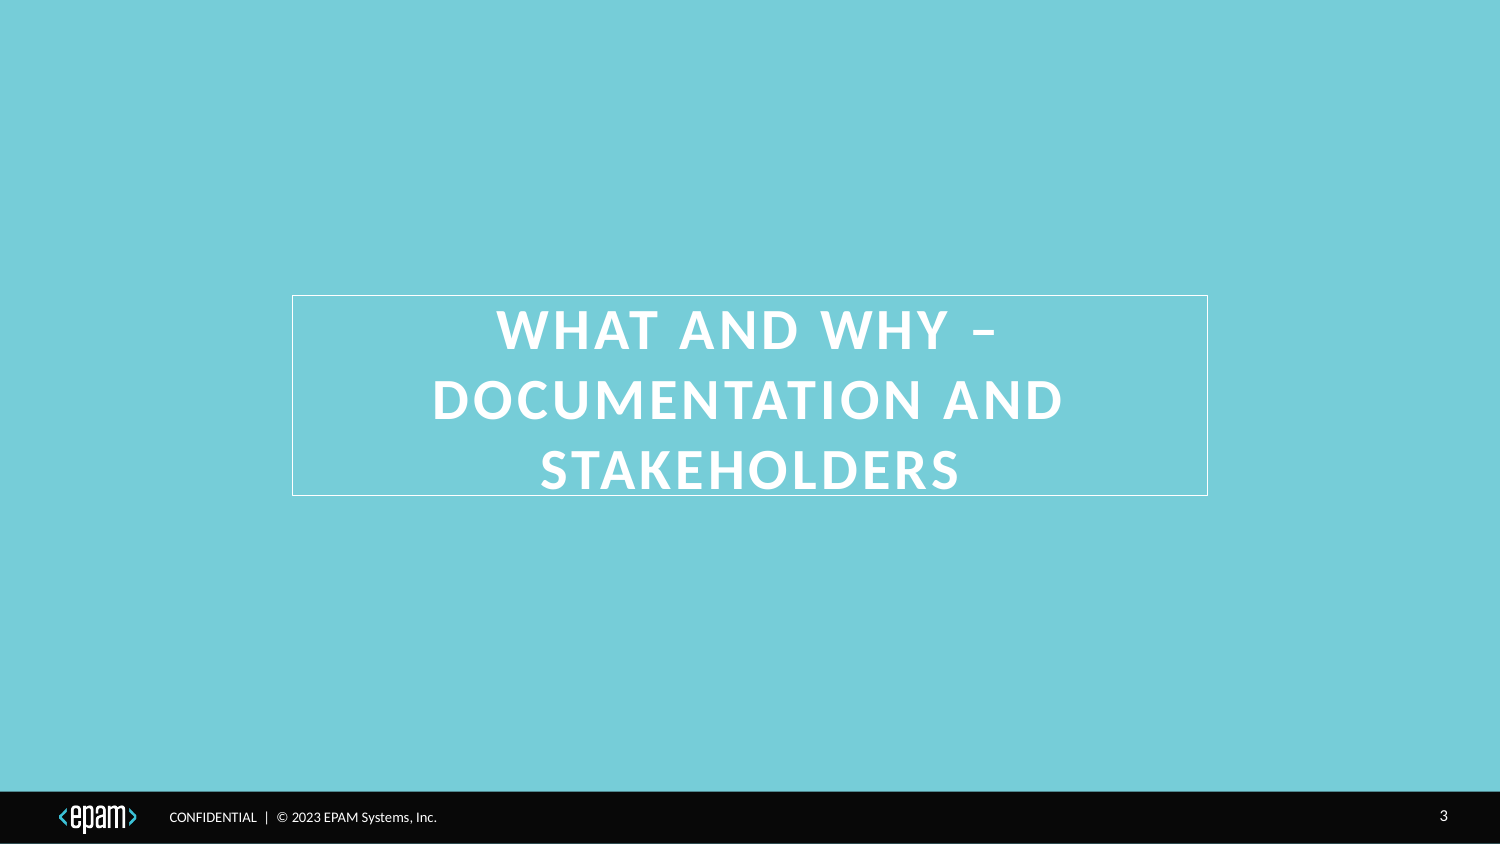

# What and why – documentation and stakeholders

3